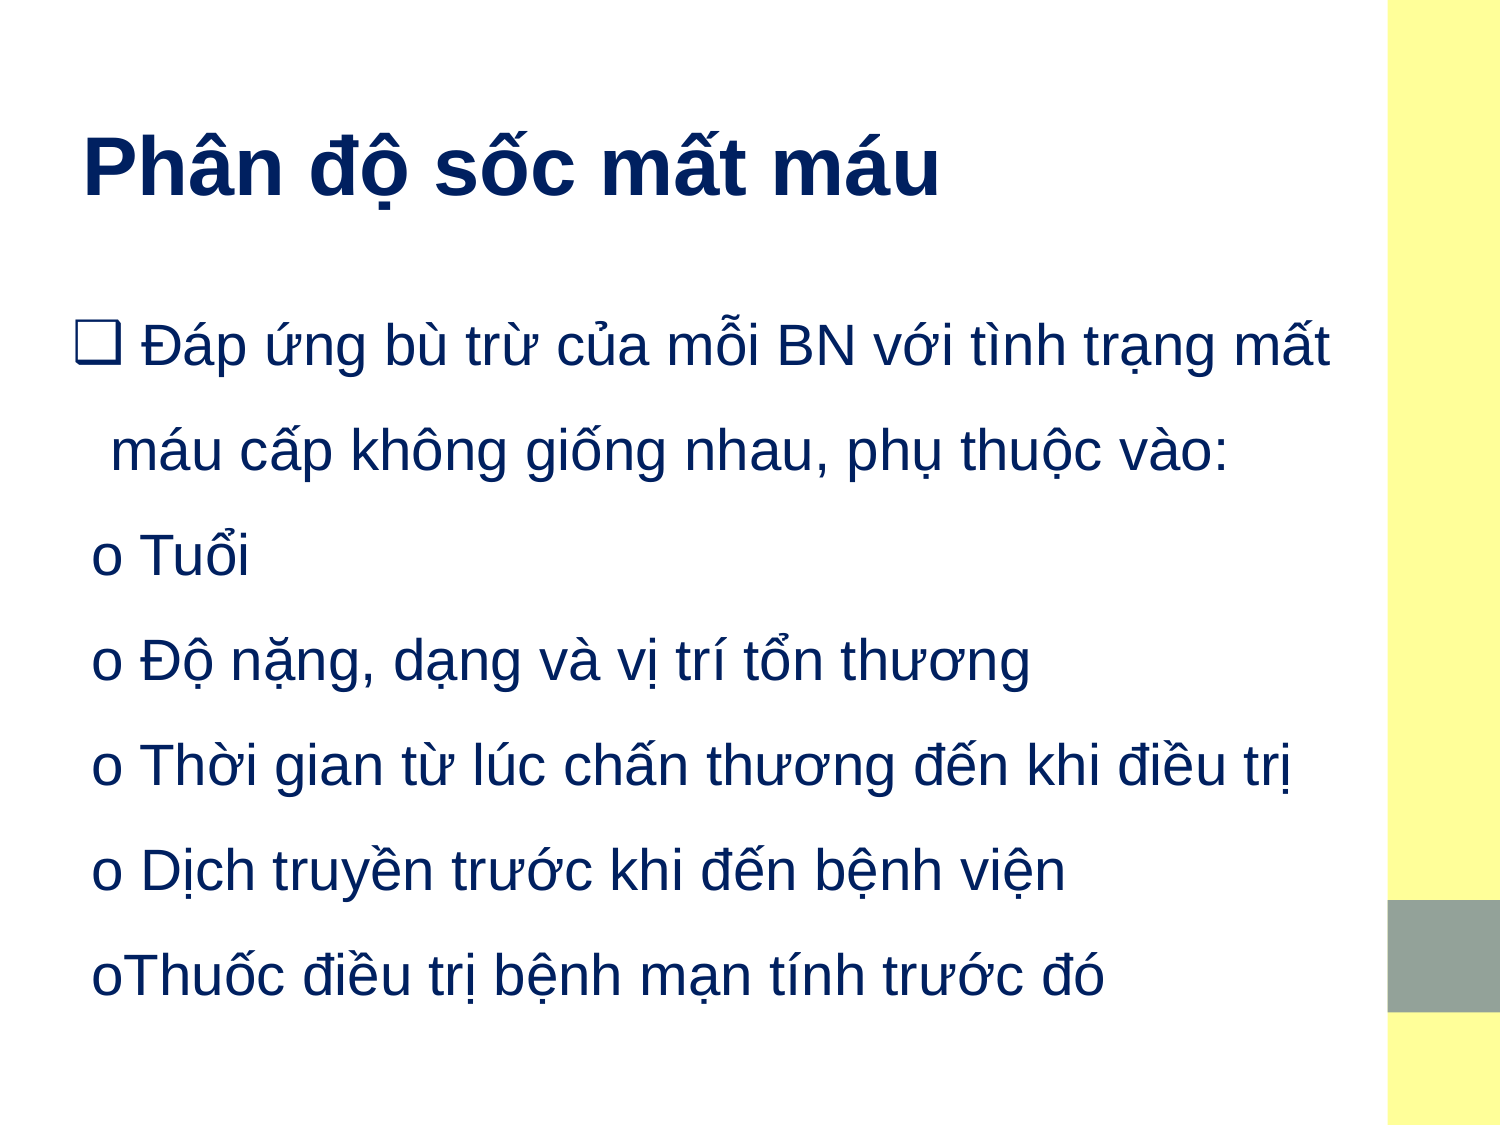

# Phân độ sốc mất máu
 Đáp ứng bù trừ của mỗi BN với tình trạng mất máu cấp không giống nhau, phụ thuộc vào:
	o Tuổi
	o Độ nặng, dạng và vị trí tổn thương
	o Thời gian từ lúc chấn thương đến khi điều trị
	o Dịch truyền trước khi đến bệnh viện
	oThuốc điều trị bệnh mạn tính trước đó